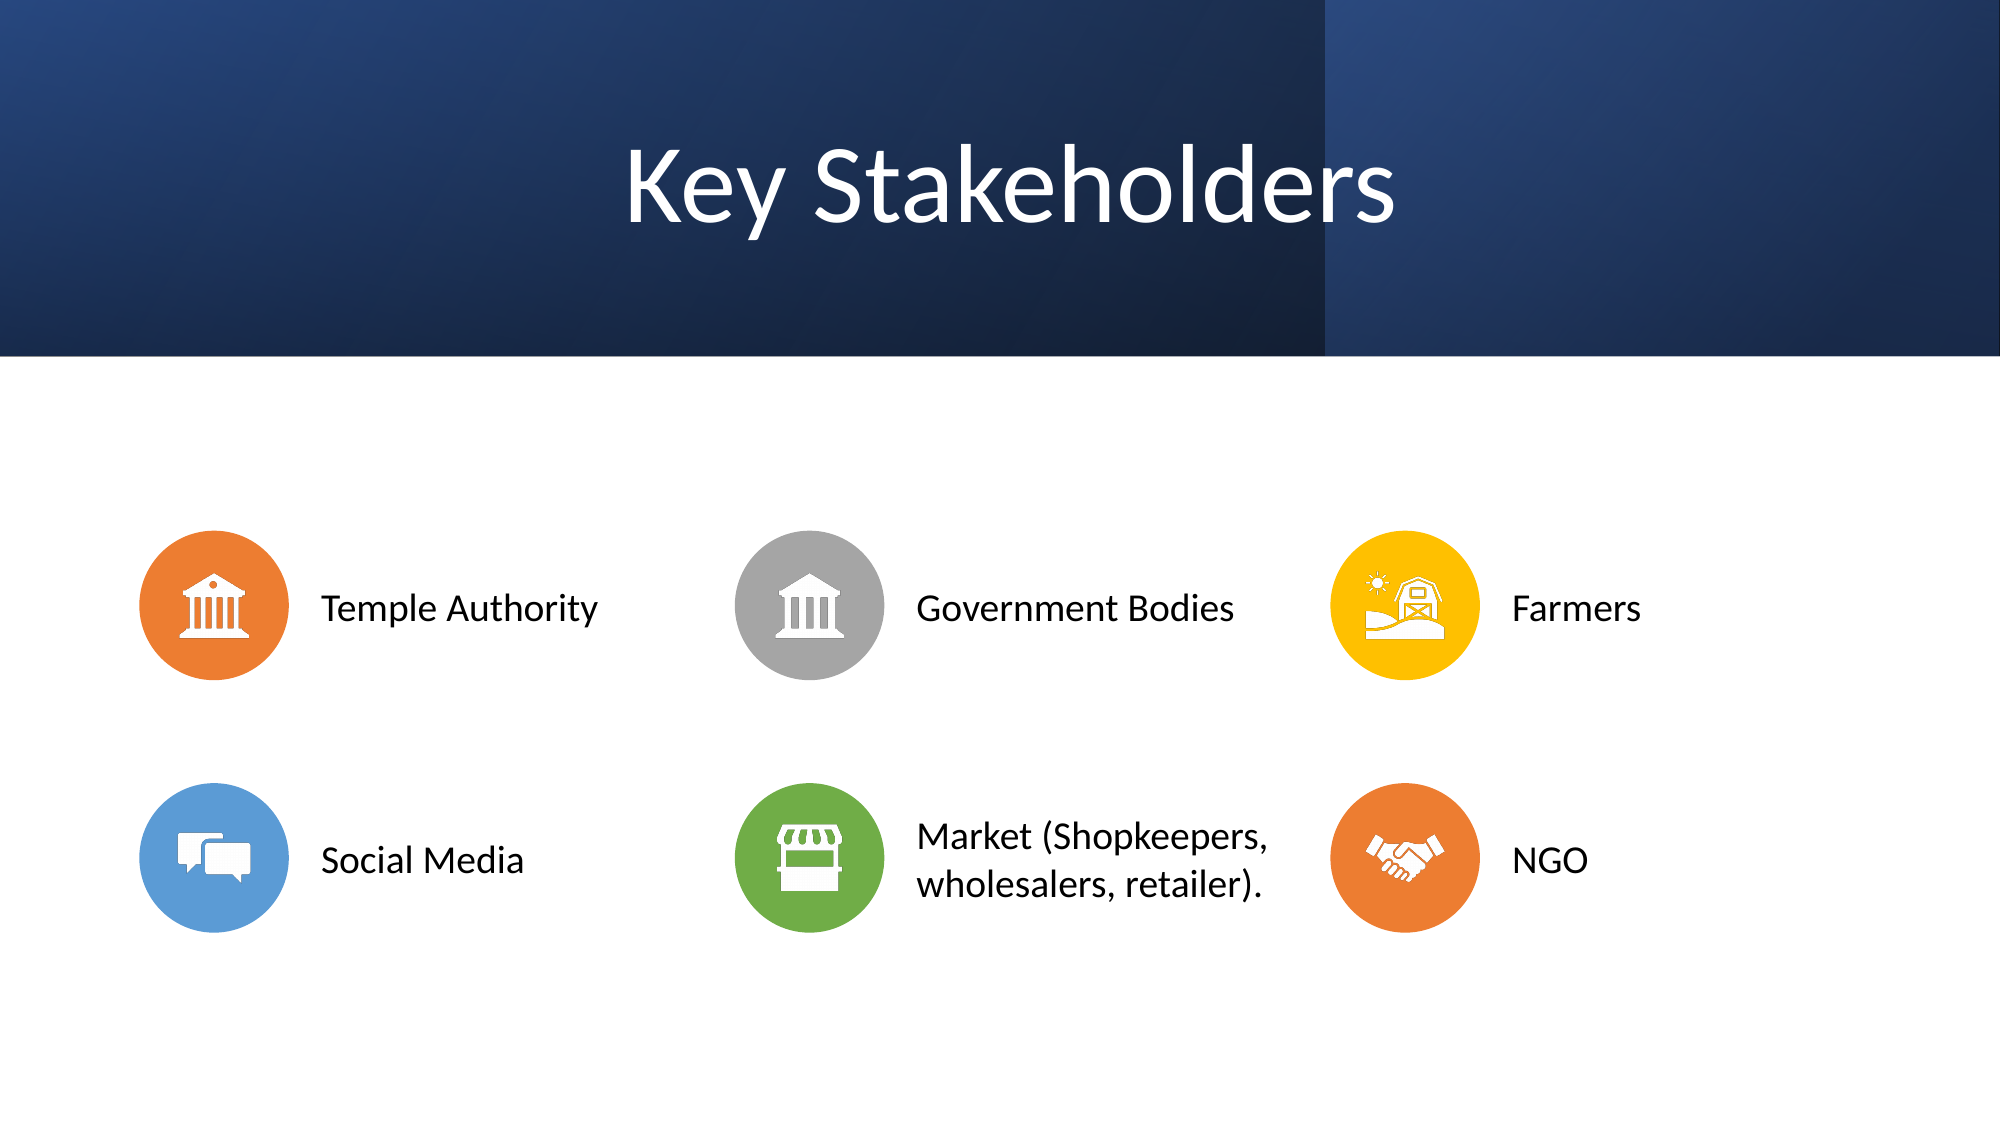

# Key Stakeholders
Temple Authority
Government Bodies
Farmers
Social Media
Market (Shopkeepers, wholesalers, retailer).
NGO